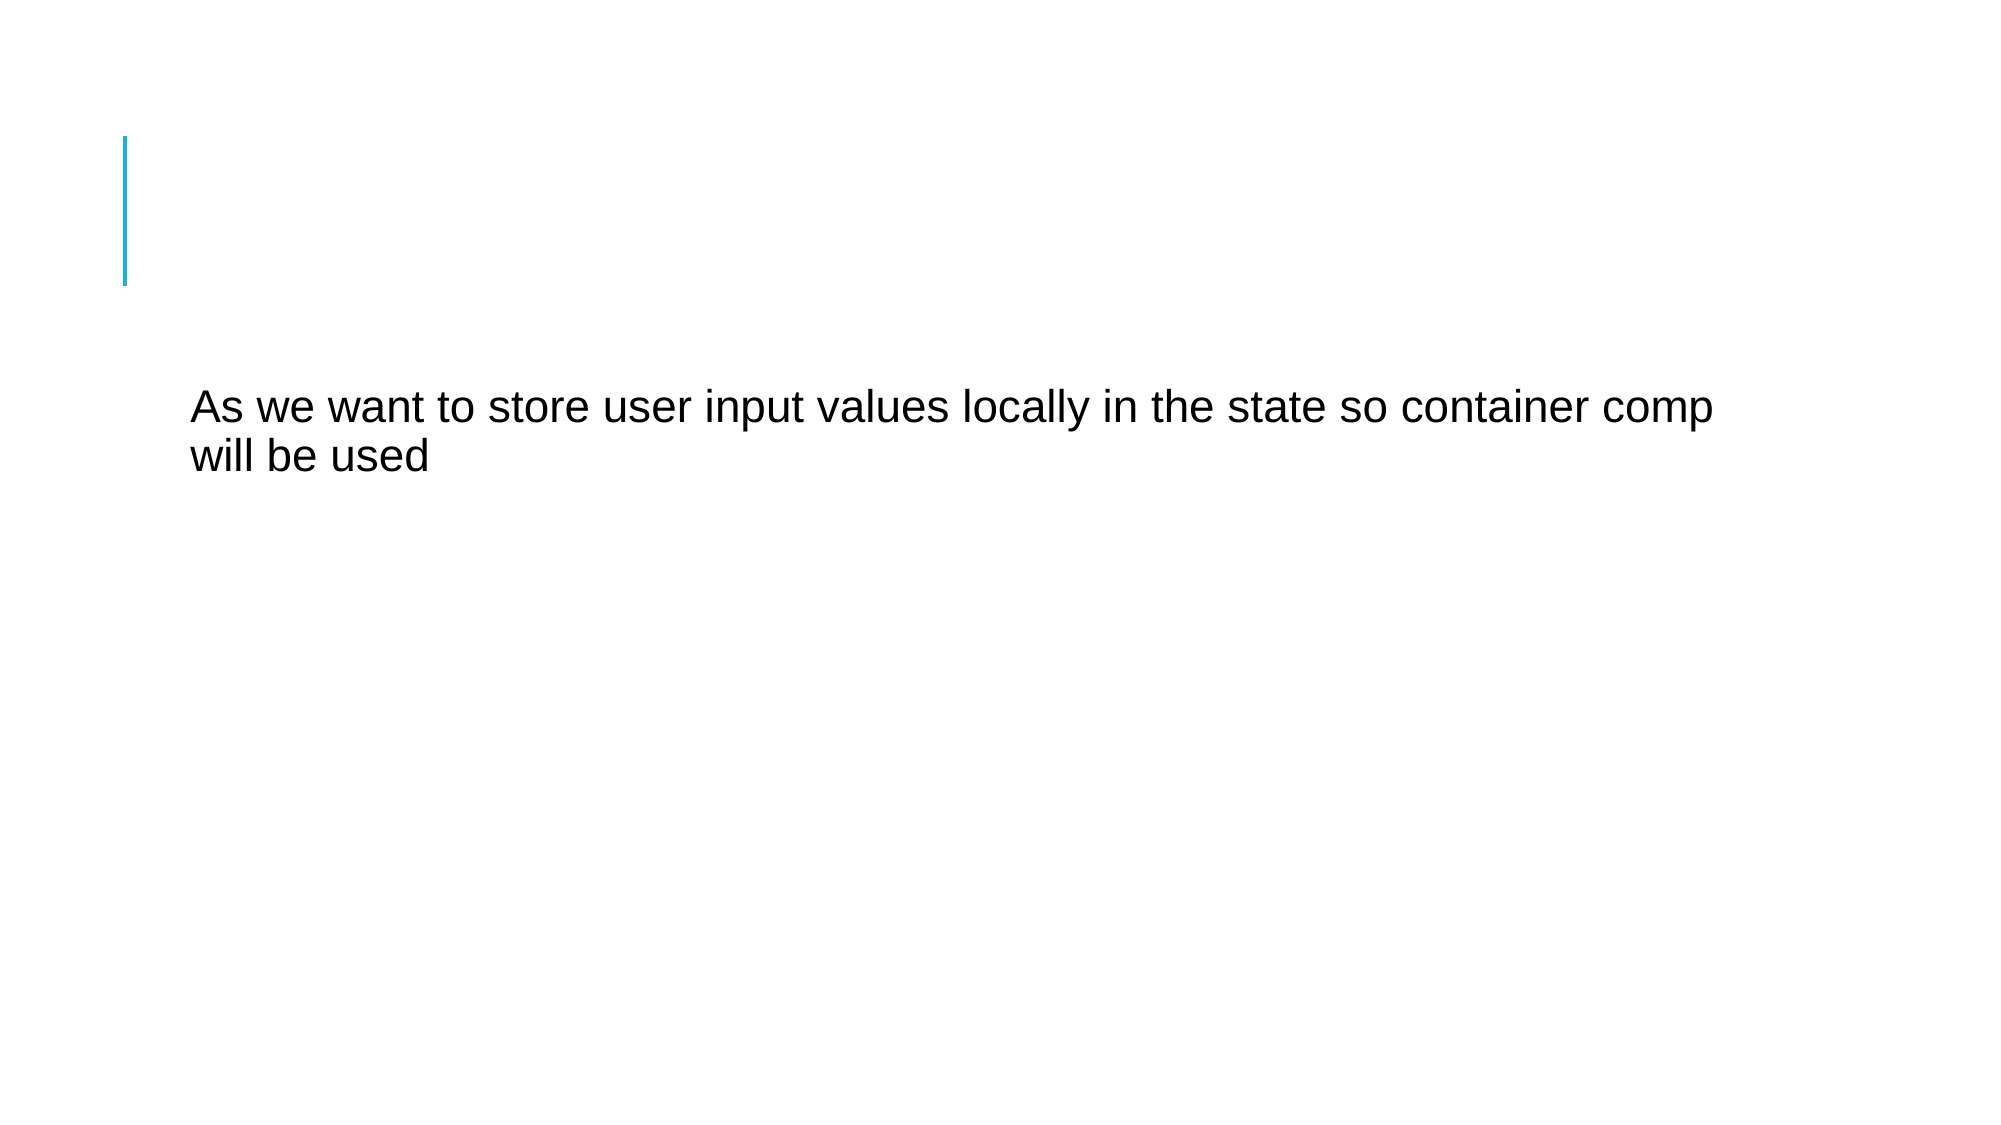

#
As we want to store user input values locally in the state so container comp will be used